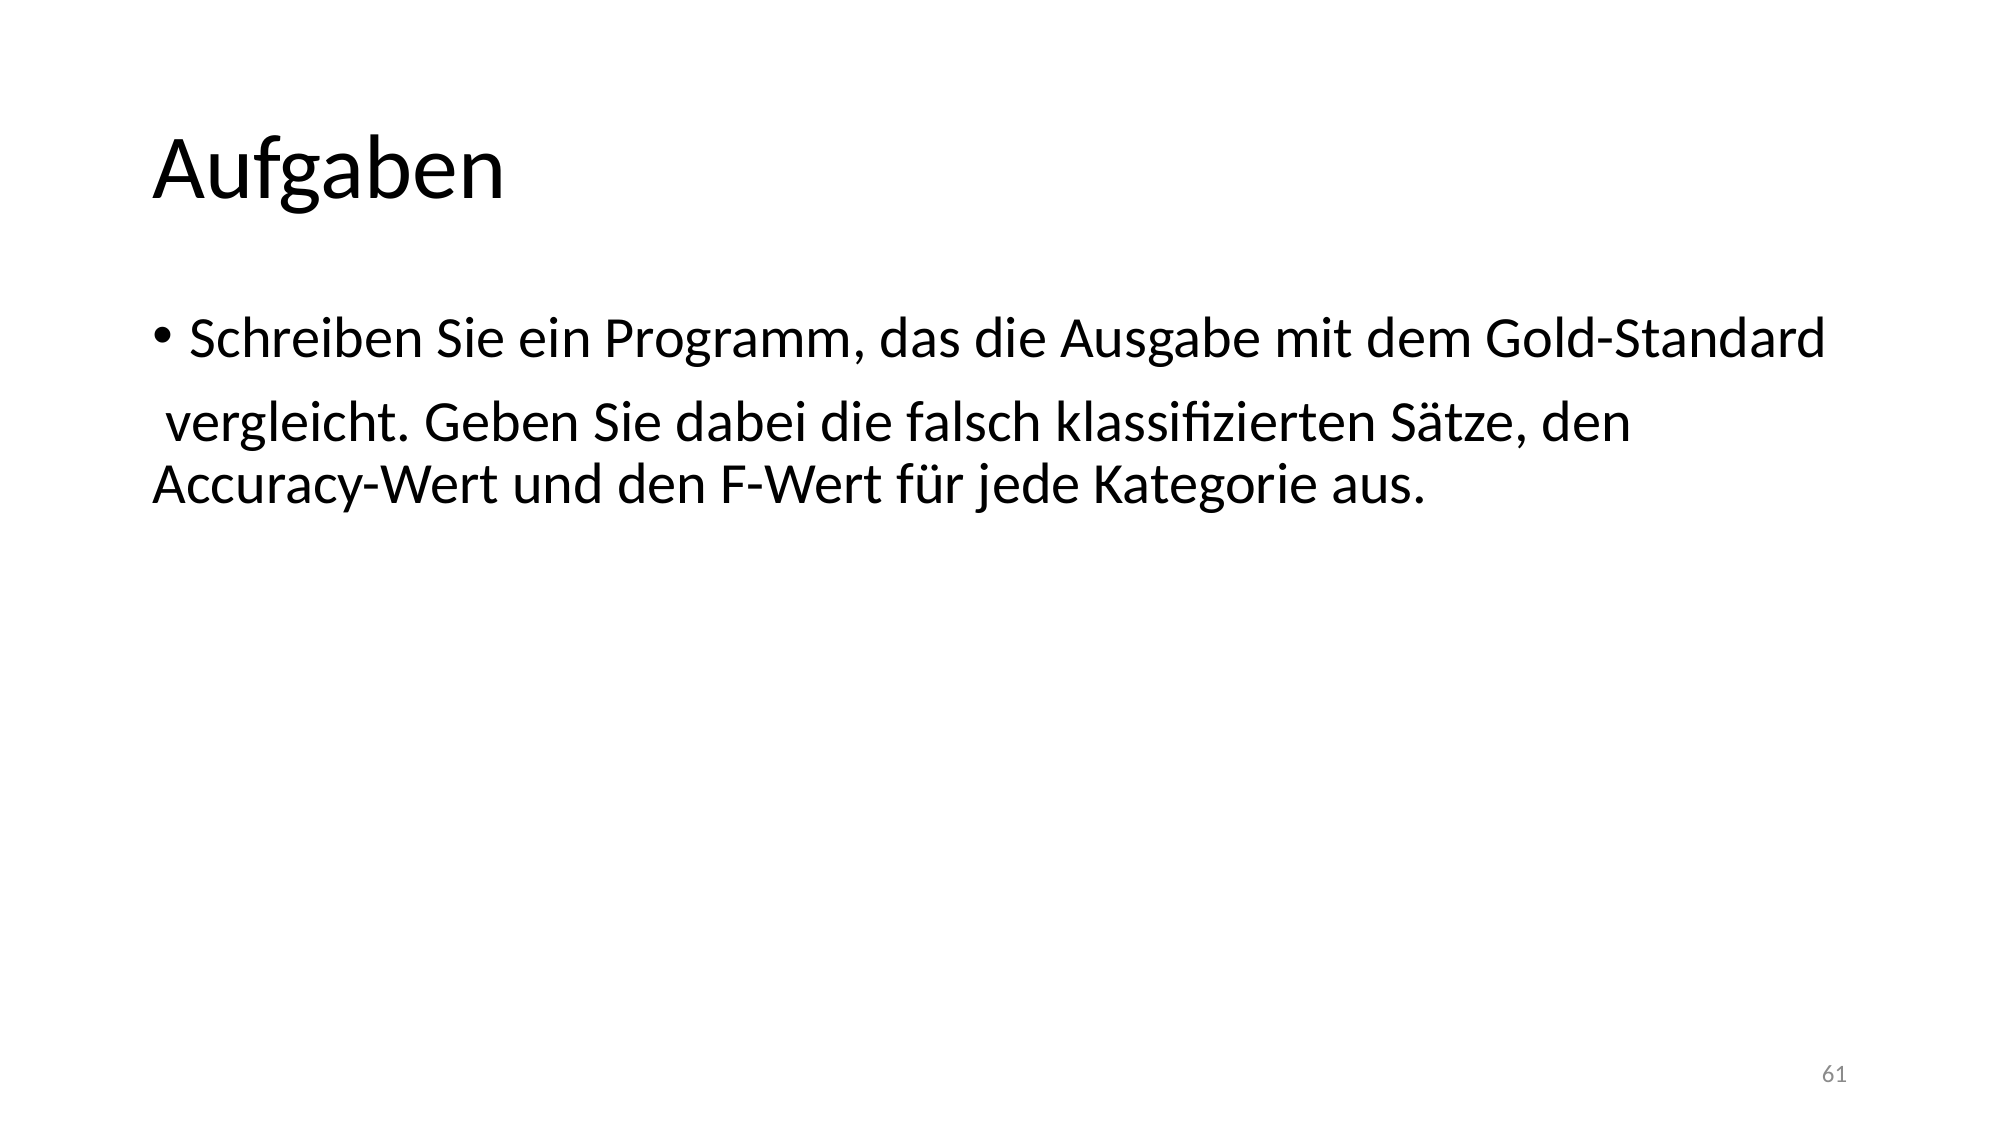

# Aufgaben
Schreiben Sie ein Programm, das die Ausgabe mit dem Gold-Standard
 vergleicht. Geben Sie dabei die falsch klassifizierten Sätze, den Accuracy-Wert und den F-Wert für jede Kategorie aus.

61